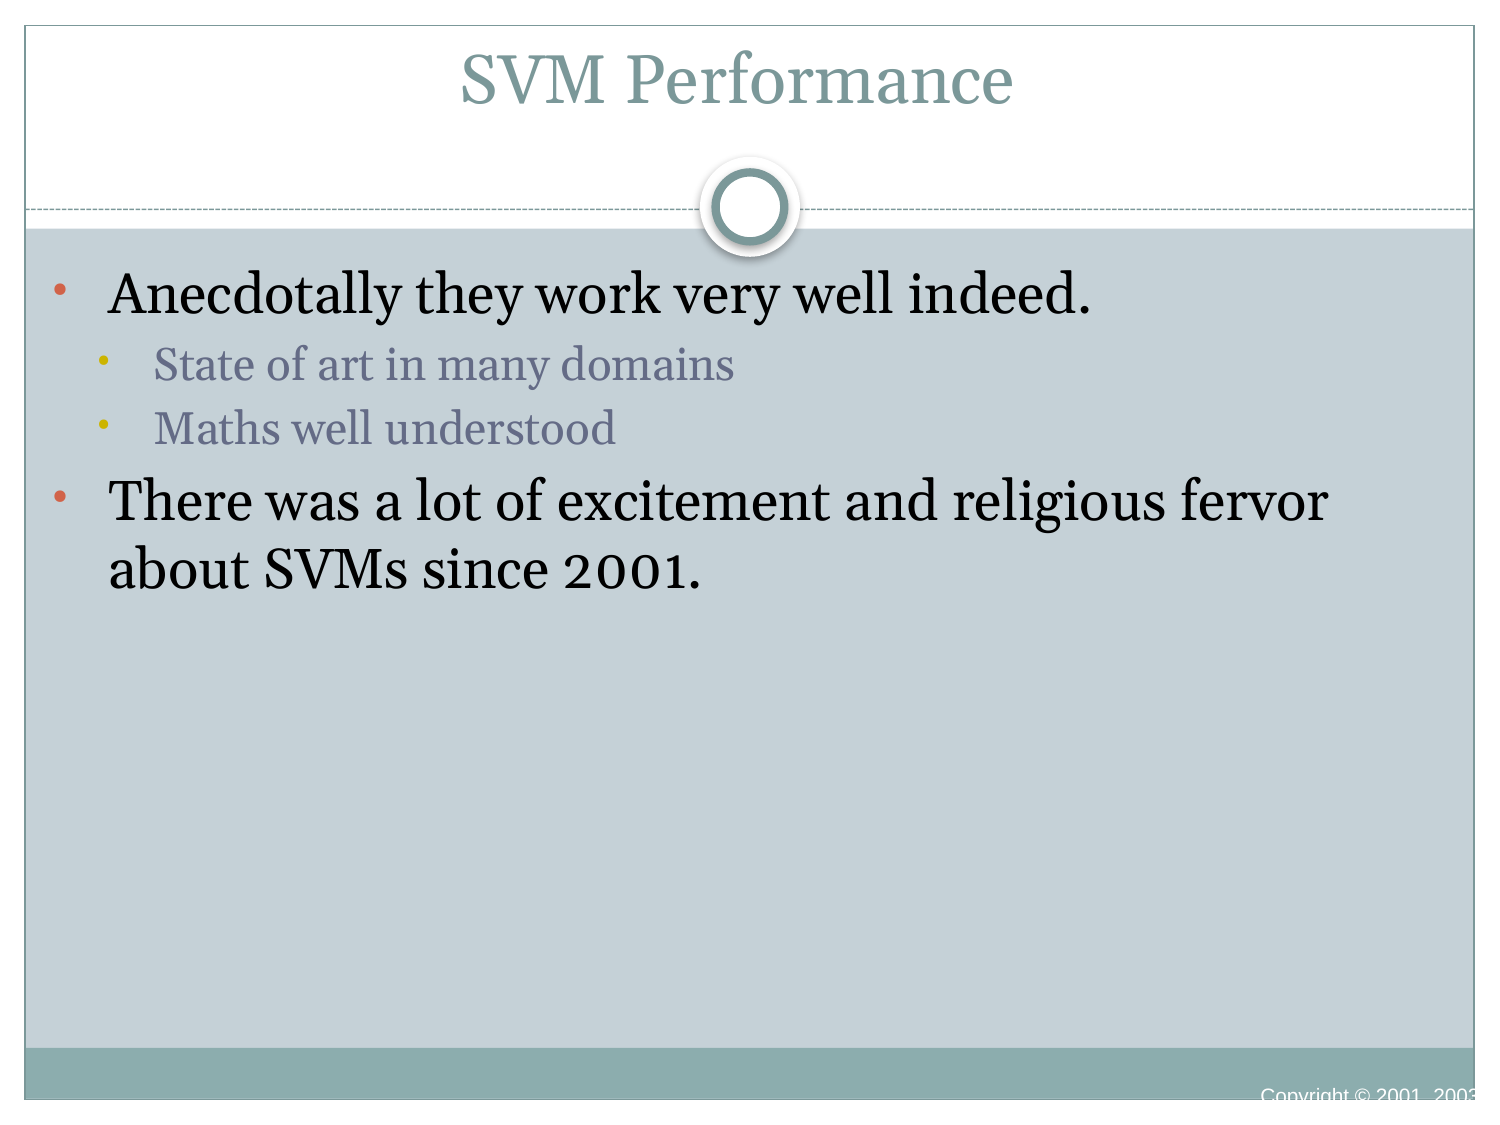

SVM Performance
Anecdotally they work very well indeed.
State of art in many domains
Maths well understood
There was a lot of excitement and religious fervor about SVMs since 2001.
Copyright © 2001, 2003, Andrew W. Moore